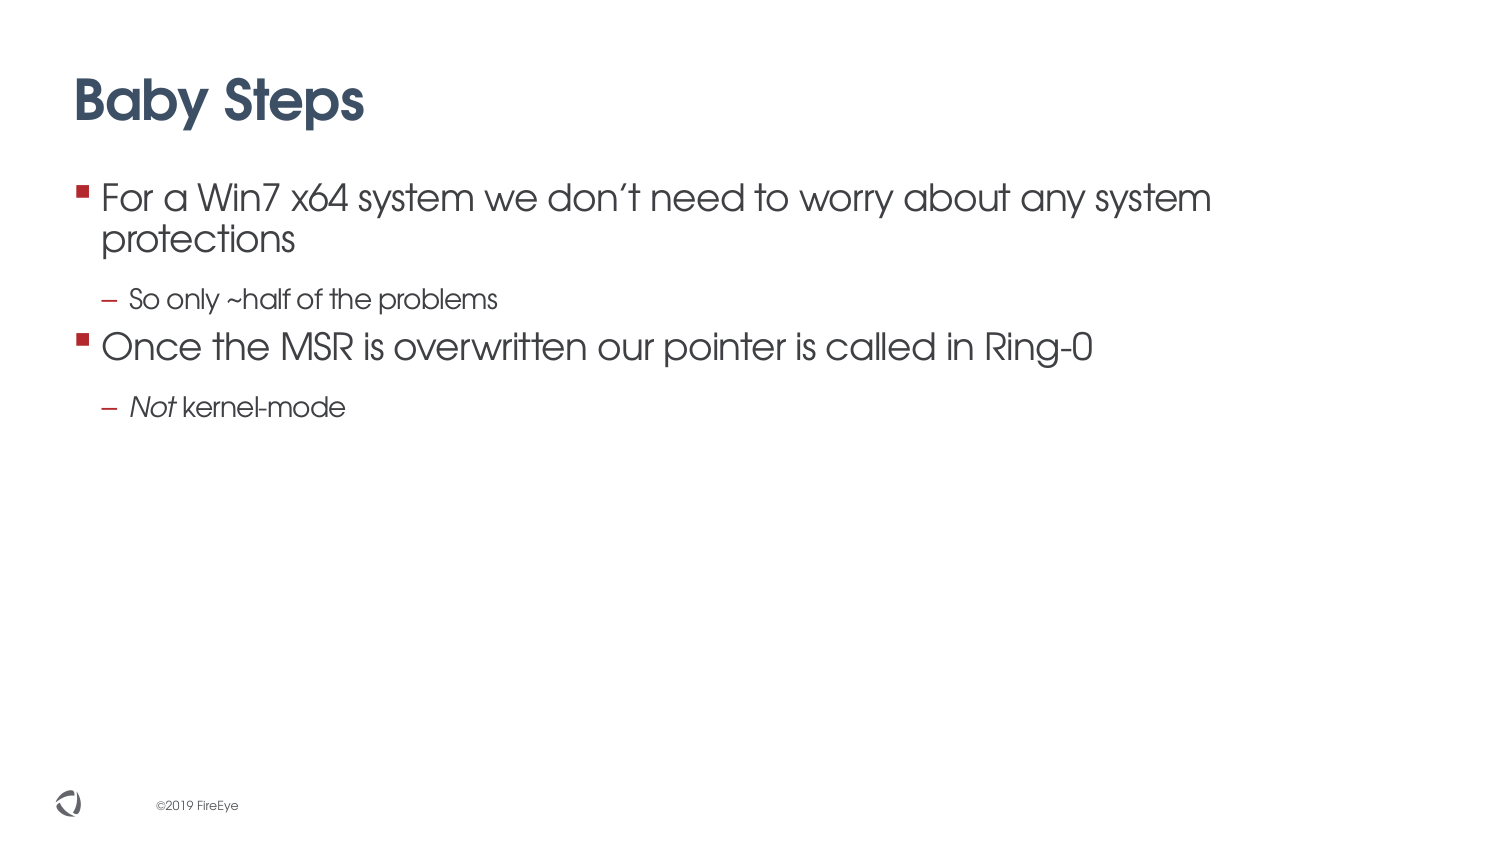

# Baby Steps
For a Win7 x64 system we don’t need to worry about any system protections
So only ~half of the problems
Once the MSR is overwritten our pointer is called in Ring-0
Not kernel-mode